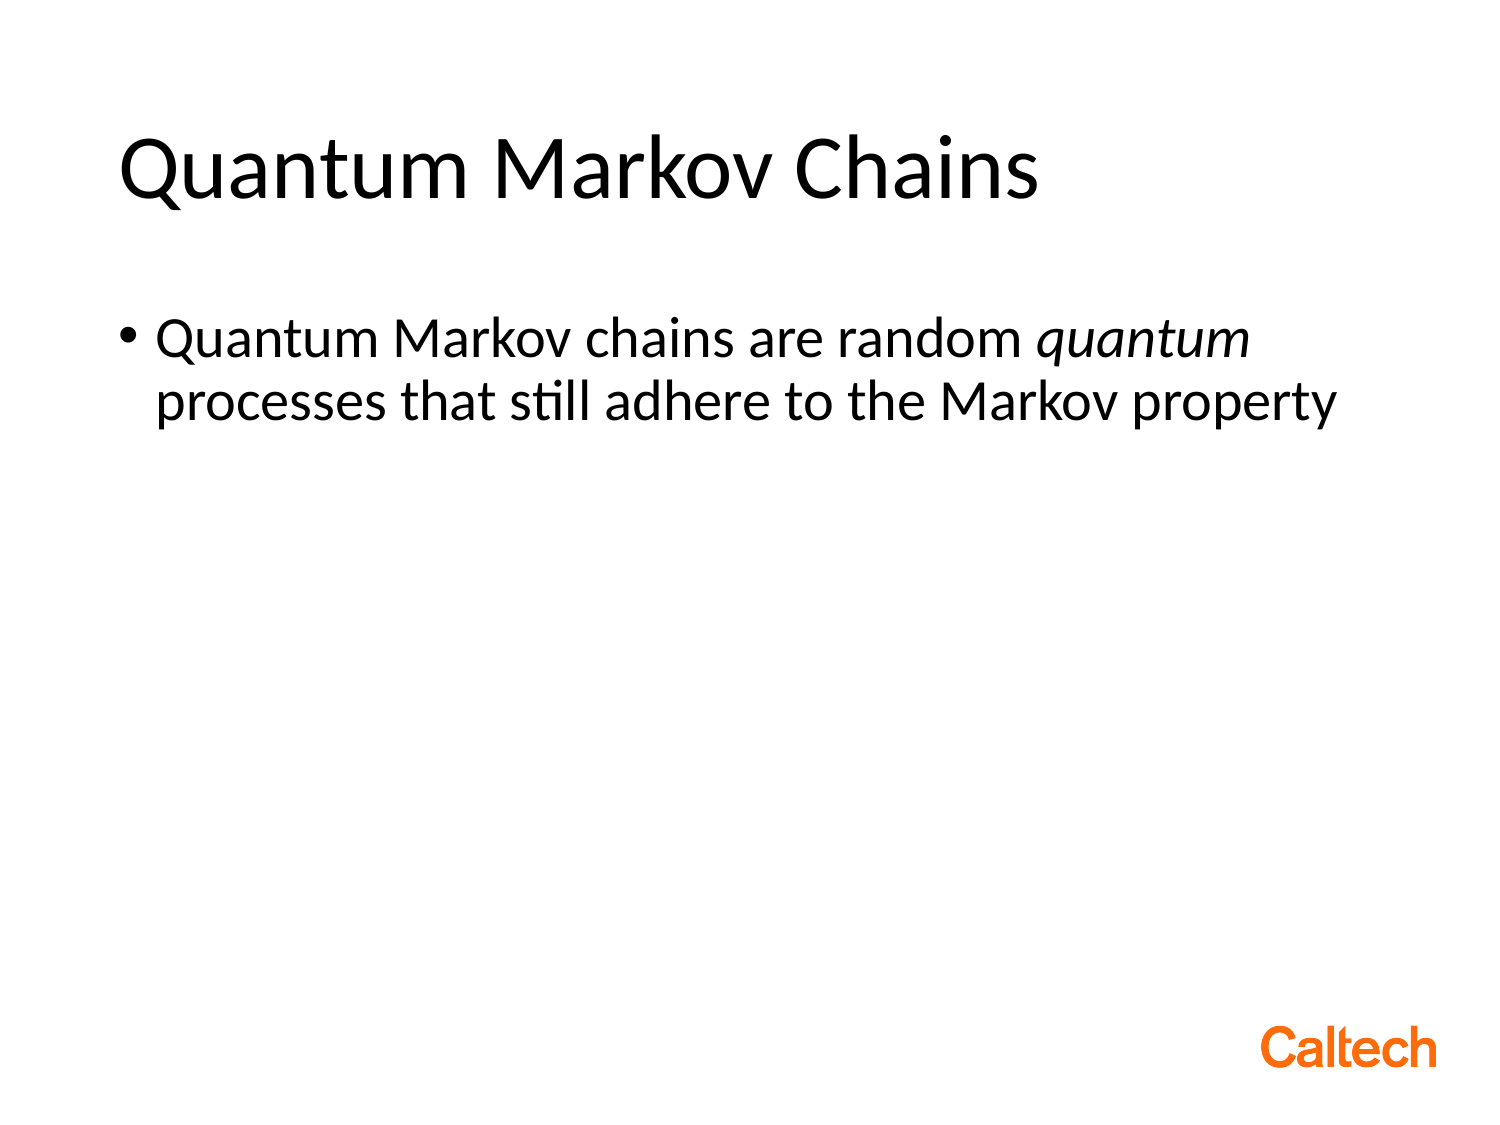

# Quantum Markov Chains
Quantum Markov chains are random quantum processes that still adhere to the Markov property